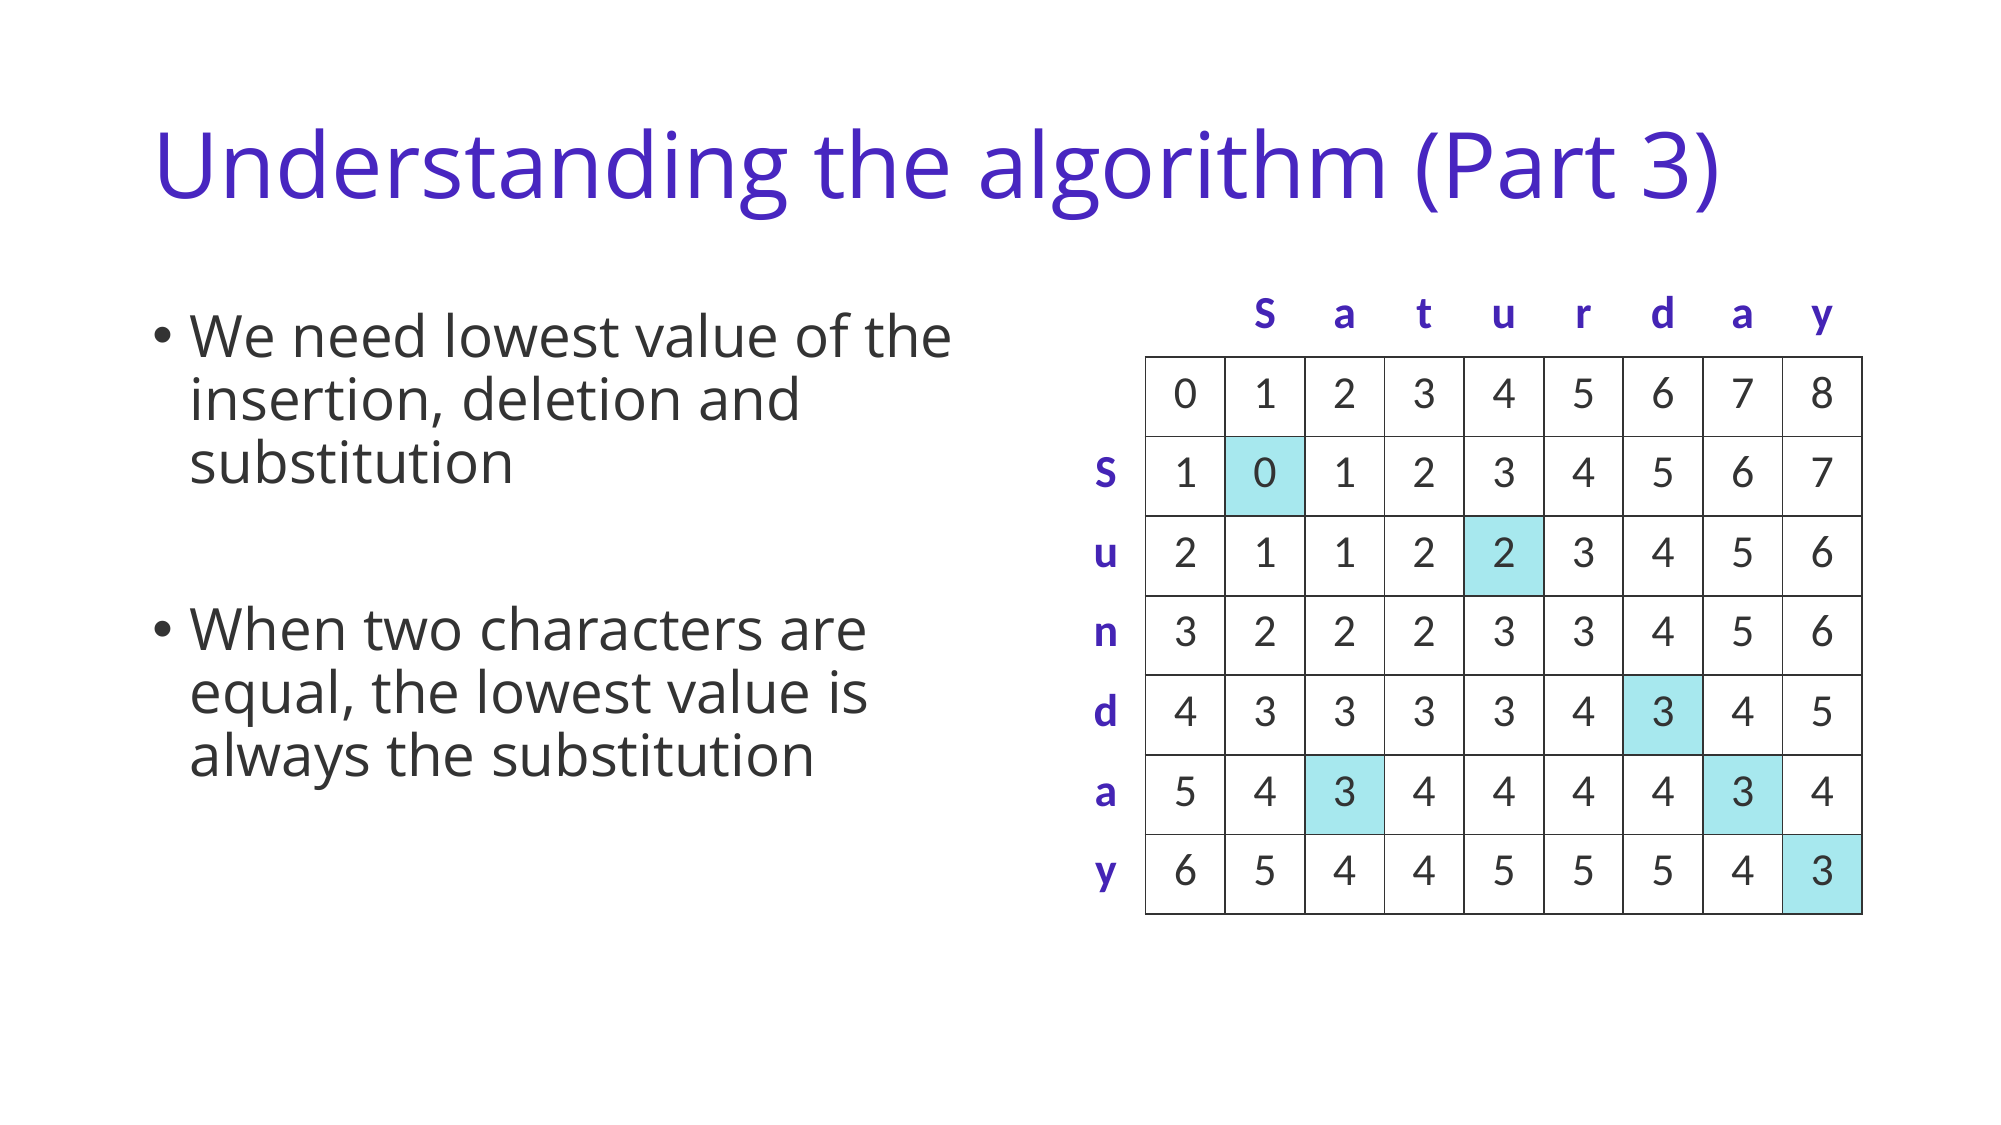

# Understanding the algorithm (Part 3)
|  |  | S | a | t | u | r | d | a | y |
| --- | --- | --- | --- | --- | --- | --- | --- | --- | --- |
|  | 0 | 1 | 2 | 3 | 4 | 5 | 6 | 7 | 8 |
| S | 1 | 0 | 1 | 2 | 3 | 4 | 5 | 6 | 7 |
| u | 2 | 1 | 1 | 2 | 2 | 3 | 4 | 5 | 6 |
| n | 3 | 2 | 2 | 2 | 3 | 3 | 4 | 5 | 6 |
| d | 4 | 3 | 3 | 3 | 3 | 4 | 3 | 4 | 5 |
| a | 5 | 4 | 3 | 4 | 4 | 4 | 4 | 3 | 4 |
| y | 6 | 5 | 4 | 4 | 5 | 5 | 5 | 4 | 3 |
We need lowest value of the insertion, deletion and substitution

When two characters are equal, the lowest value is always the substitution